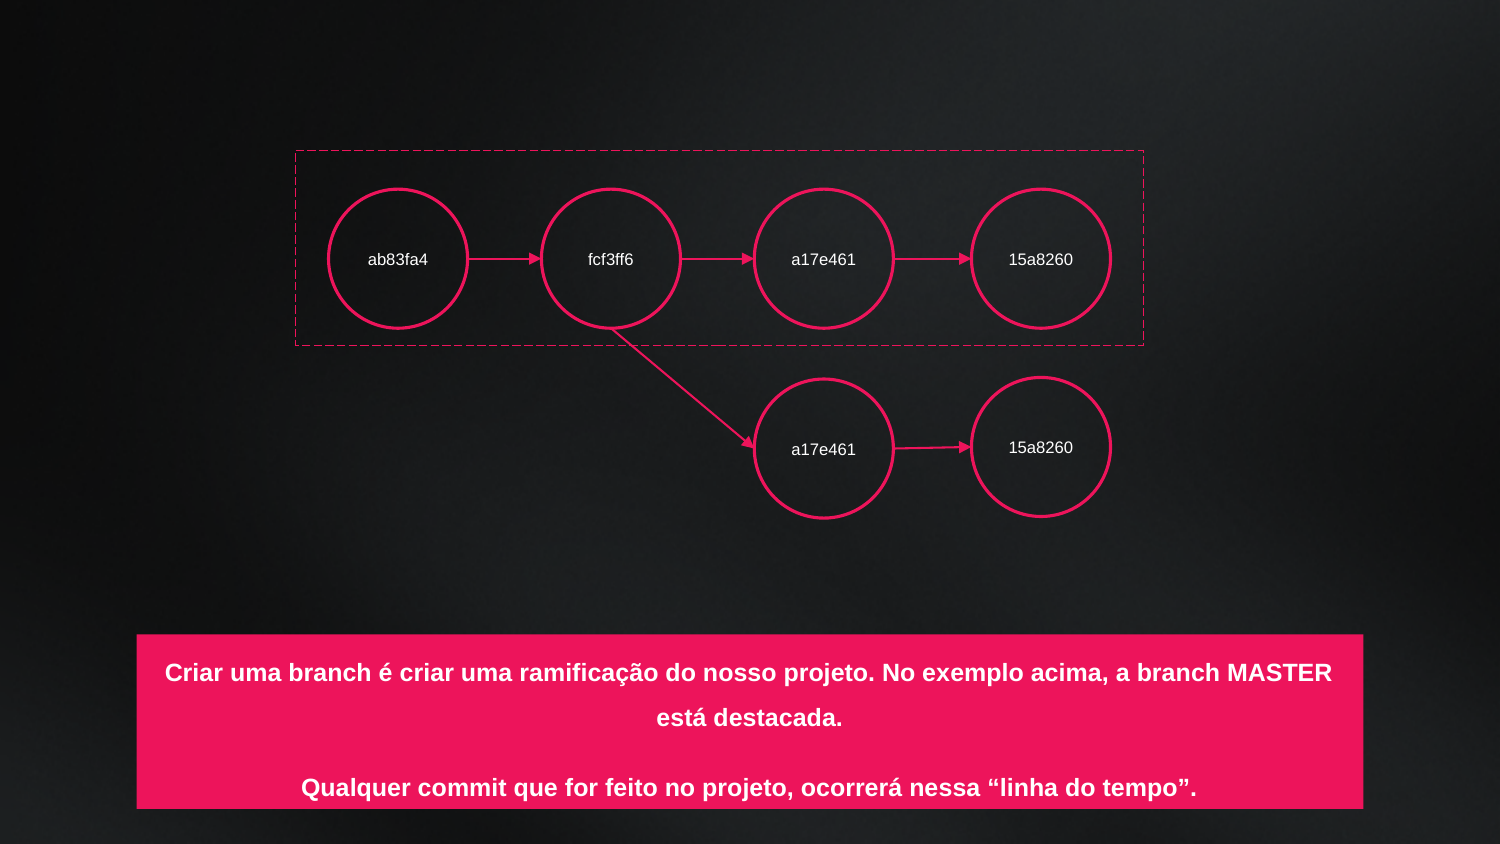

ab83fa4
fcf3ff6
a17e461
15a8260
15a8260
a17e461
Criar uma branch é criar uma ramificação do nosso projeto. No exemplo acima, a branch MASTER está destacada.
Qualquer commit que for feito no projeto, ocorrerá nessa “linha do tempo”.